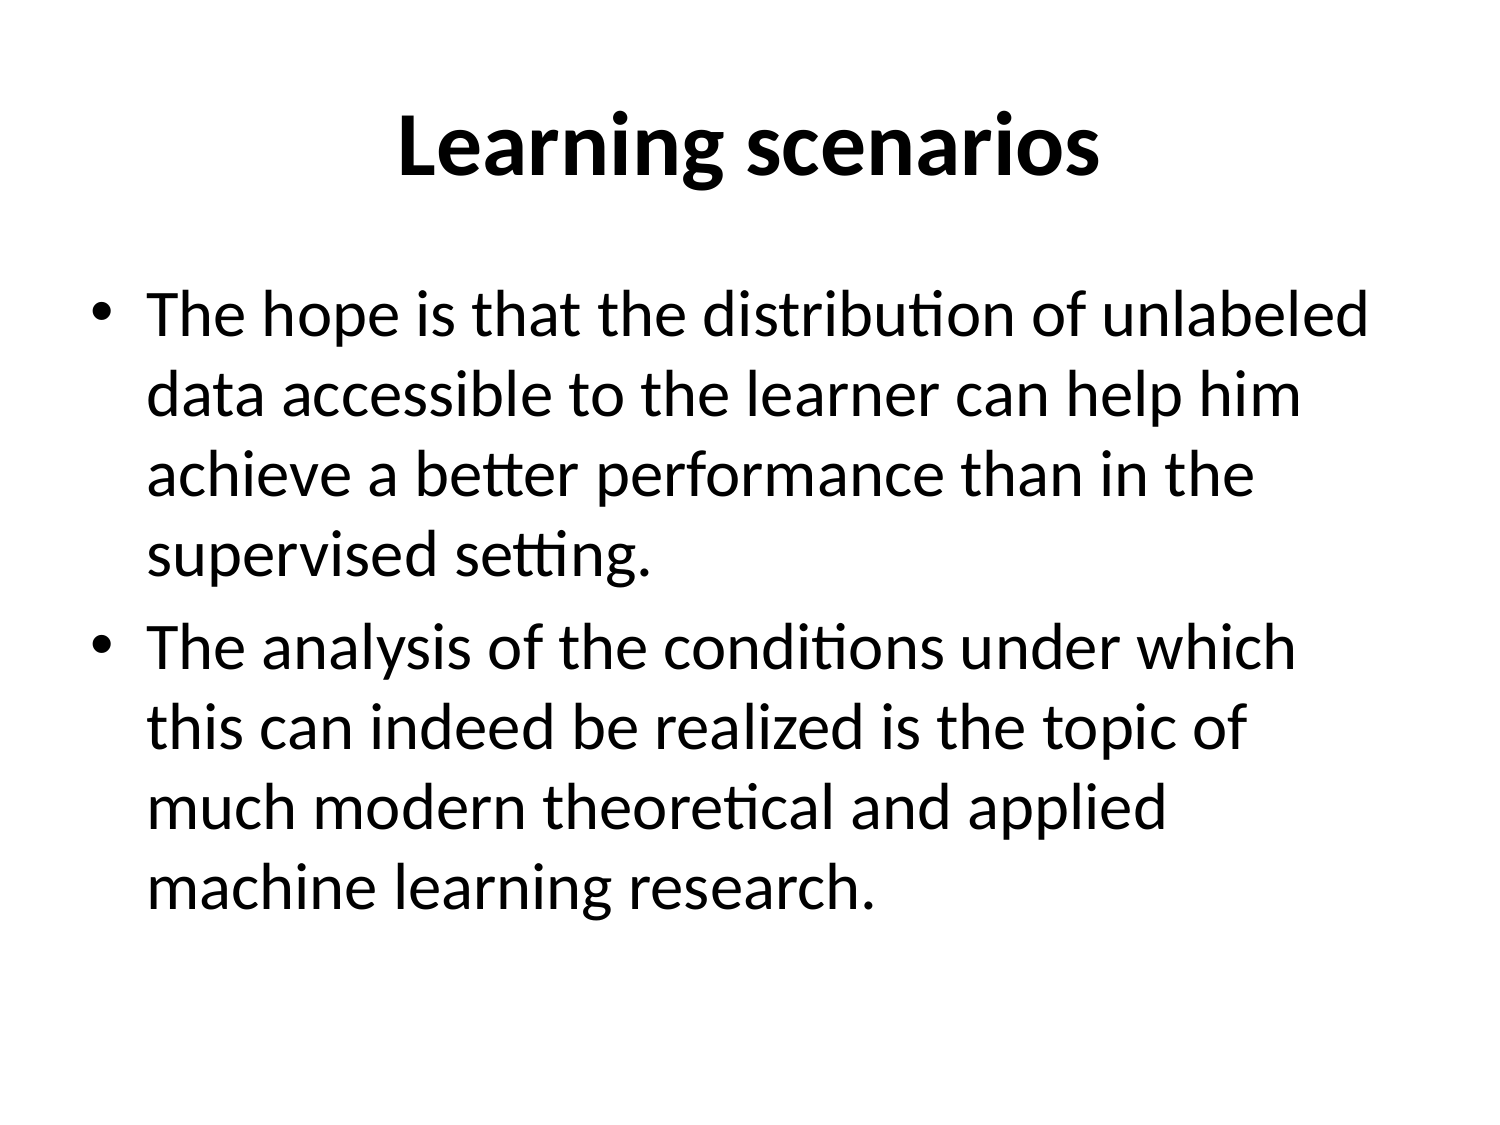

# Learning scenarios
The hope is that the distribution of unlabeled data accessible to the learner can help him achieve a better performance than in the supervised setting.
The analysis of the conditions under which this can indeed be realized is the topic of much modern theoretical and applied machine learning research.